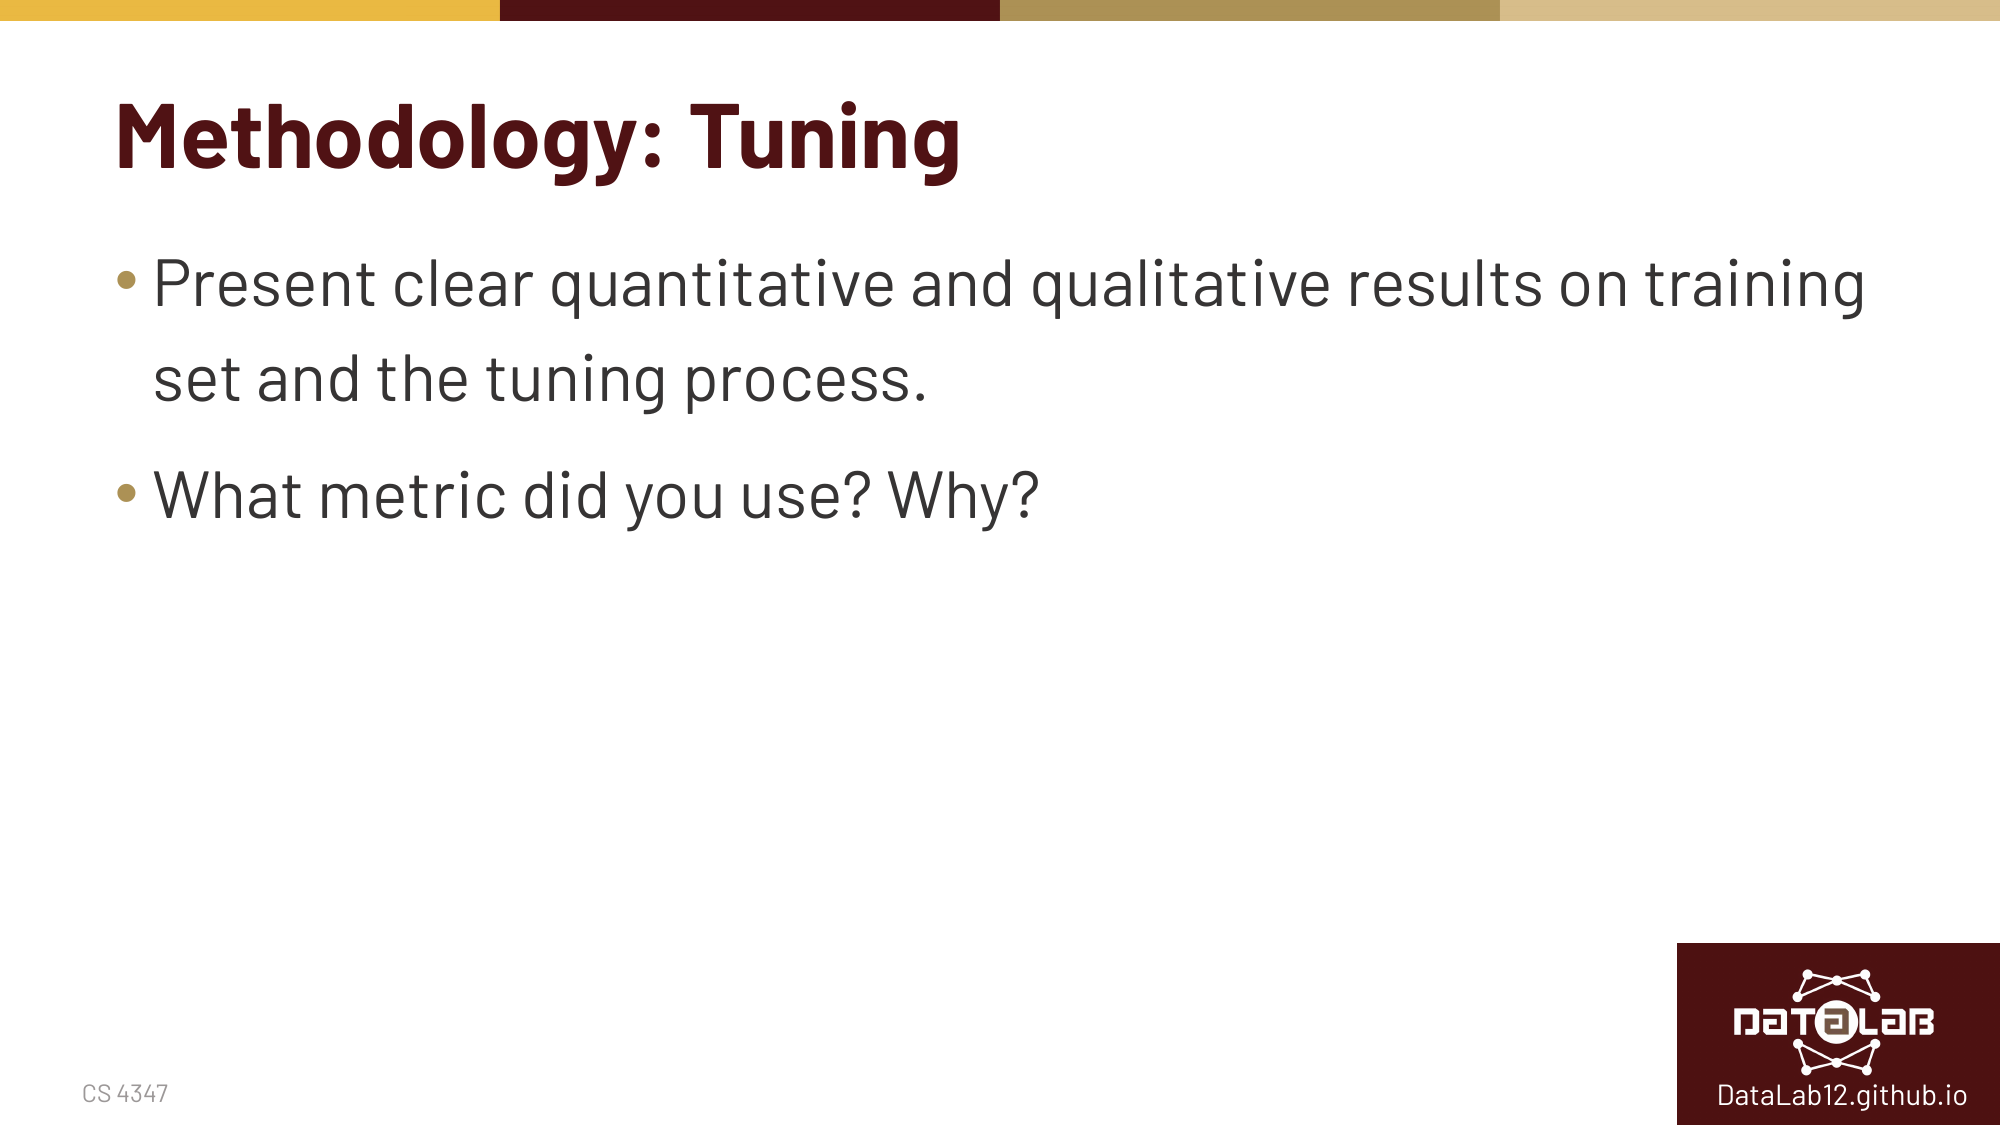

# Methodology: Tuning
Present clear quantitative and qualitative results on training set and the tuning process.
What metric did you use? Why?

CS 4347